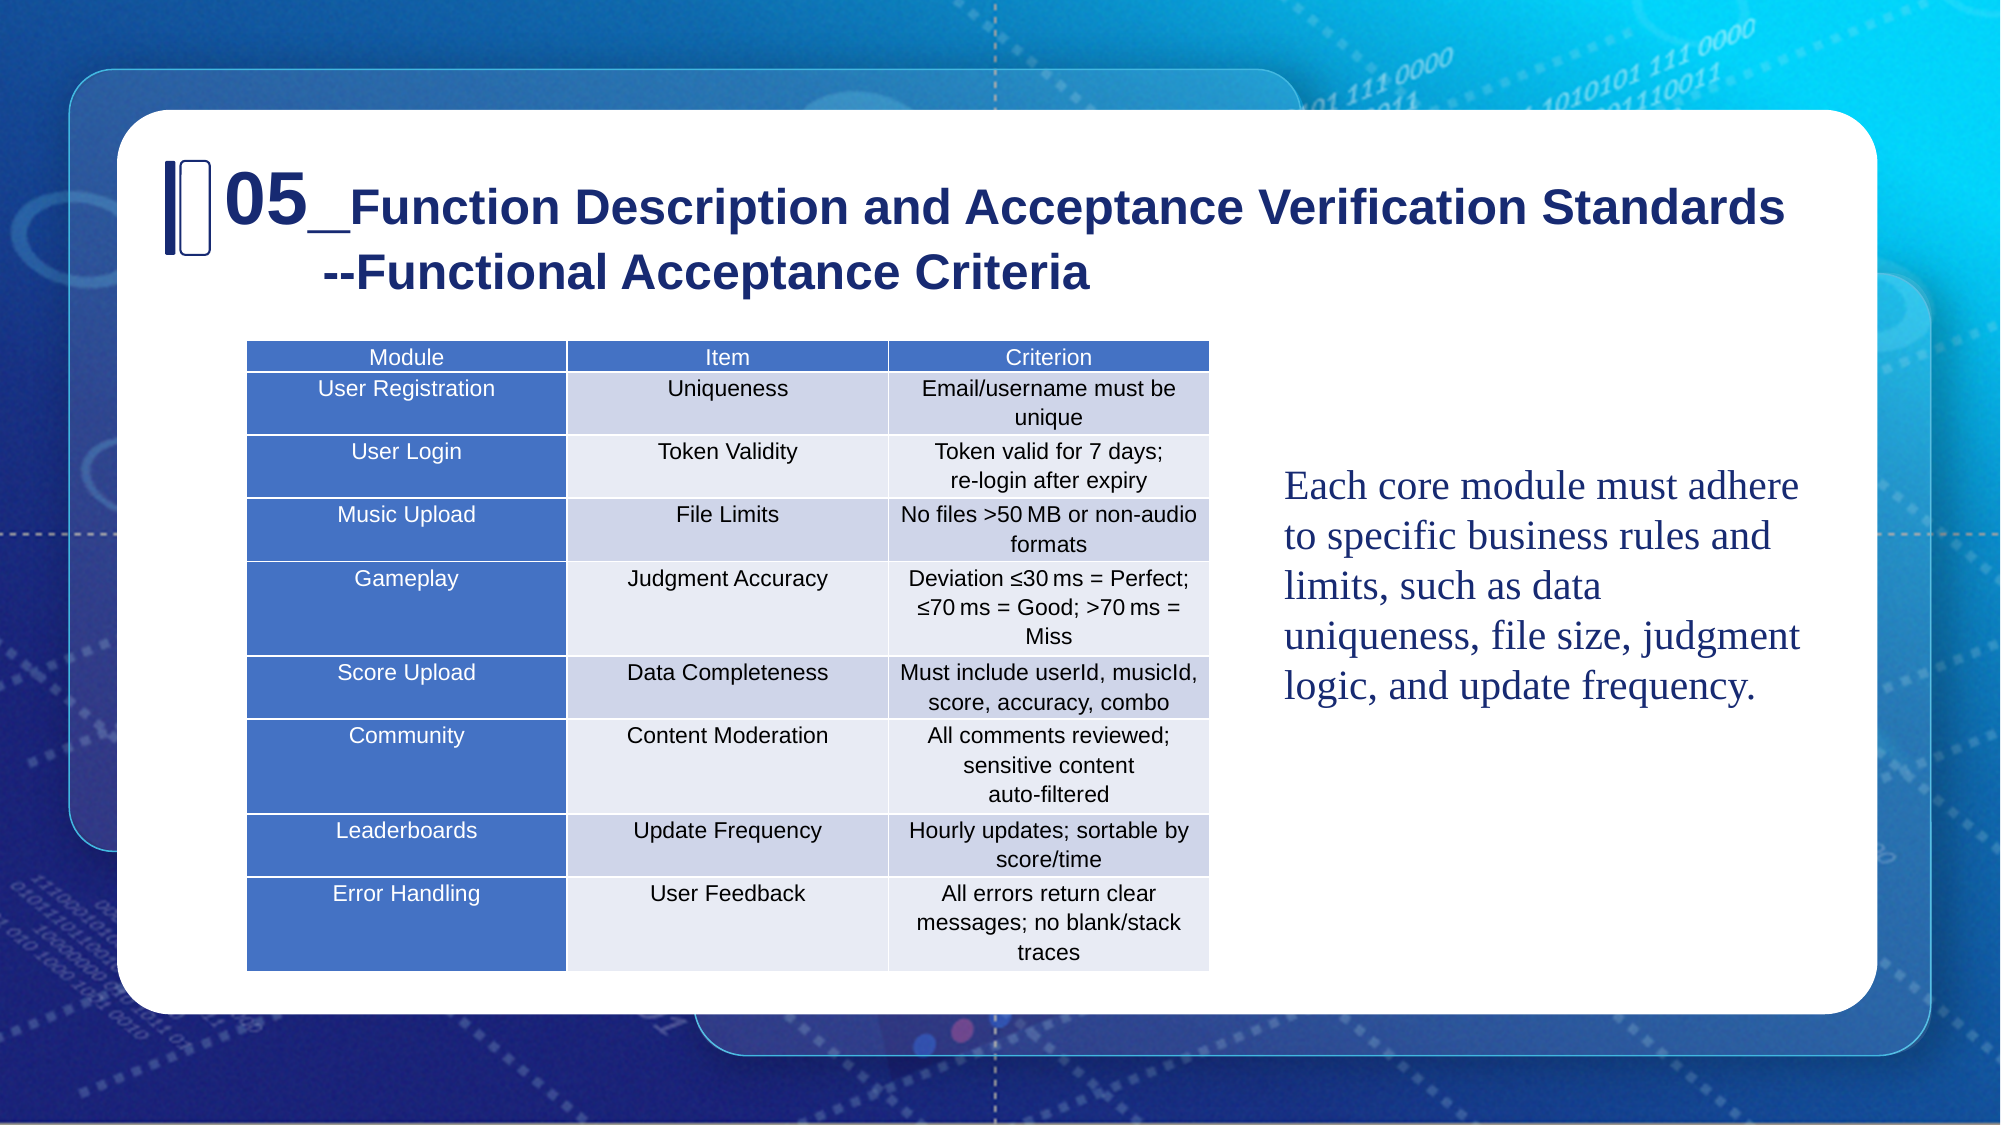

05_Function Description and Acceptance Verification Standards
       --Functional Acceptance Criteria

| Module | Item | Criterion |
| --- | --- | --- |
| User Registration | Uniqueness | Email/username must be unique |
| User Login | Token Validity | Token valid for 7 days; re‑login after expiry |
| Music Upload | File Limits | No files >50 MB or non‑audio formats |
| Gameplay | Judgment Accuracy | Deviation ≤30 ms = Perfect; ≤70 ms = Good; >70 ms = Miss |
| Score Upload | Data Completeness | Must include userId, musicId, score, accuracy, combo |
| Community | Content Moderation | All comments reviewed; sensitive content auto‑filtered |
| Leaderboards | Update Frequency | Hourly updates; sortable by score/time |
| Error Handling | User Feedback | All errors return clear messages; no blank/stack traces |
Each core module must adhere to specific business rules and limits, such as data uniqueness, file size, judgment logic, and update frequency.